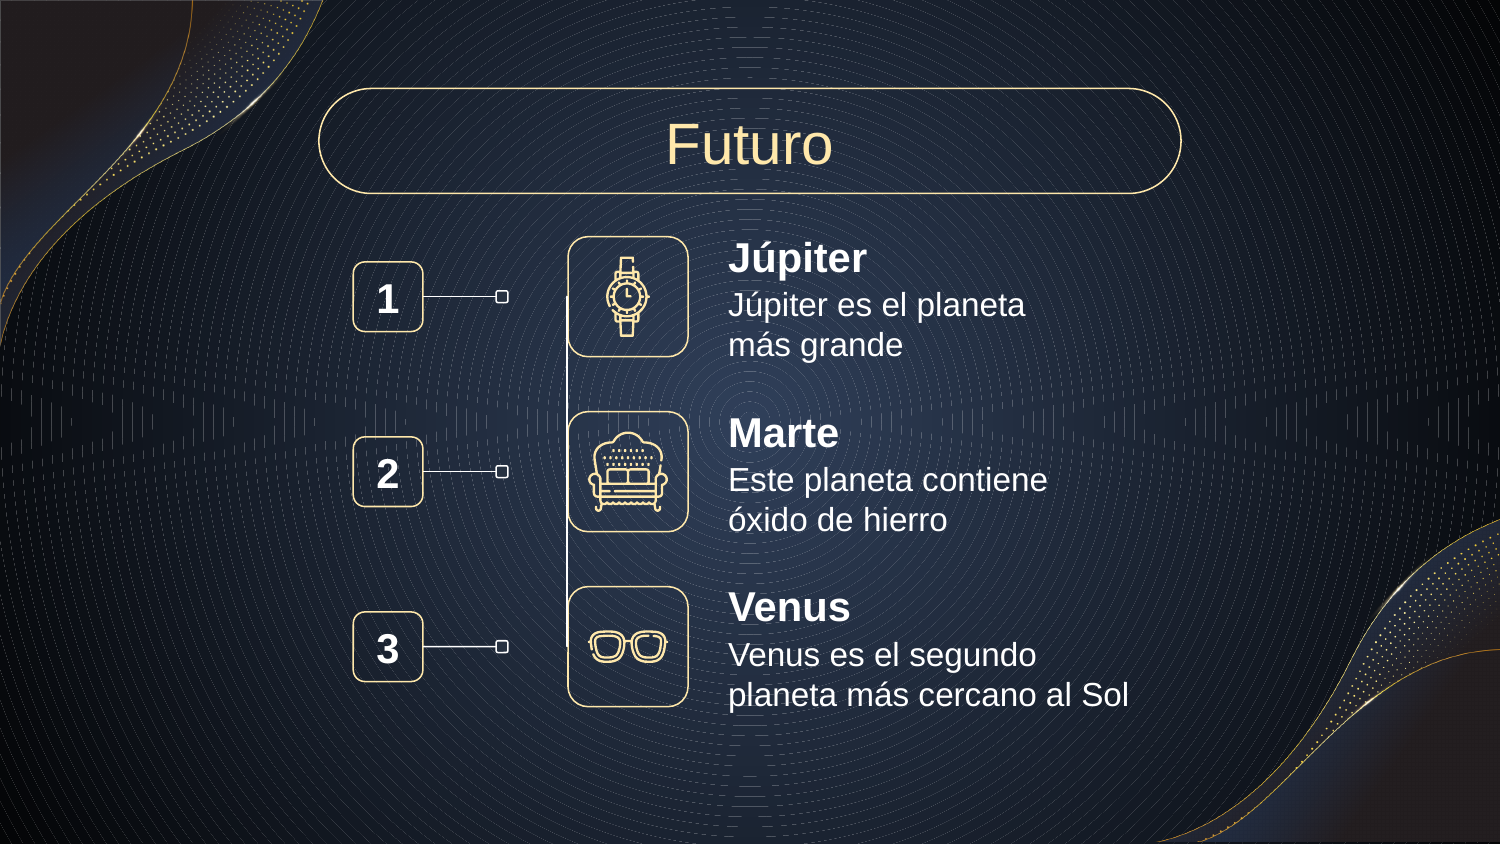

# Futuro
Júpiter

1
Júpiter es el planeta más grande

Marte

2
Este planeta contiene óxido de hierro

Venus

3
Venus es el segundo planeta más cercano al Sol